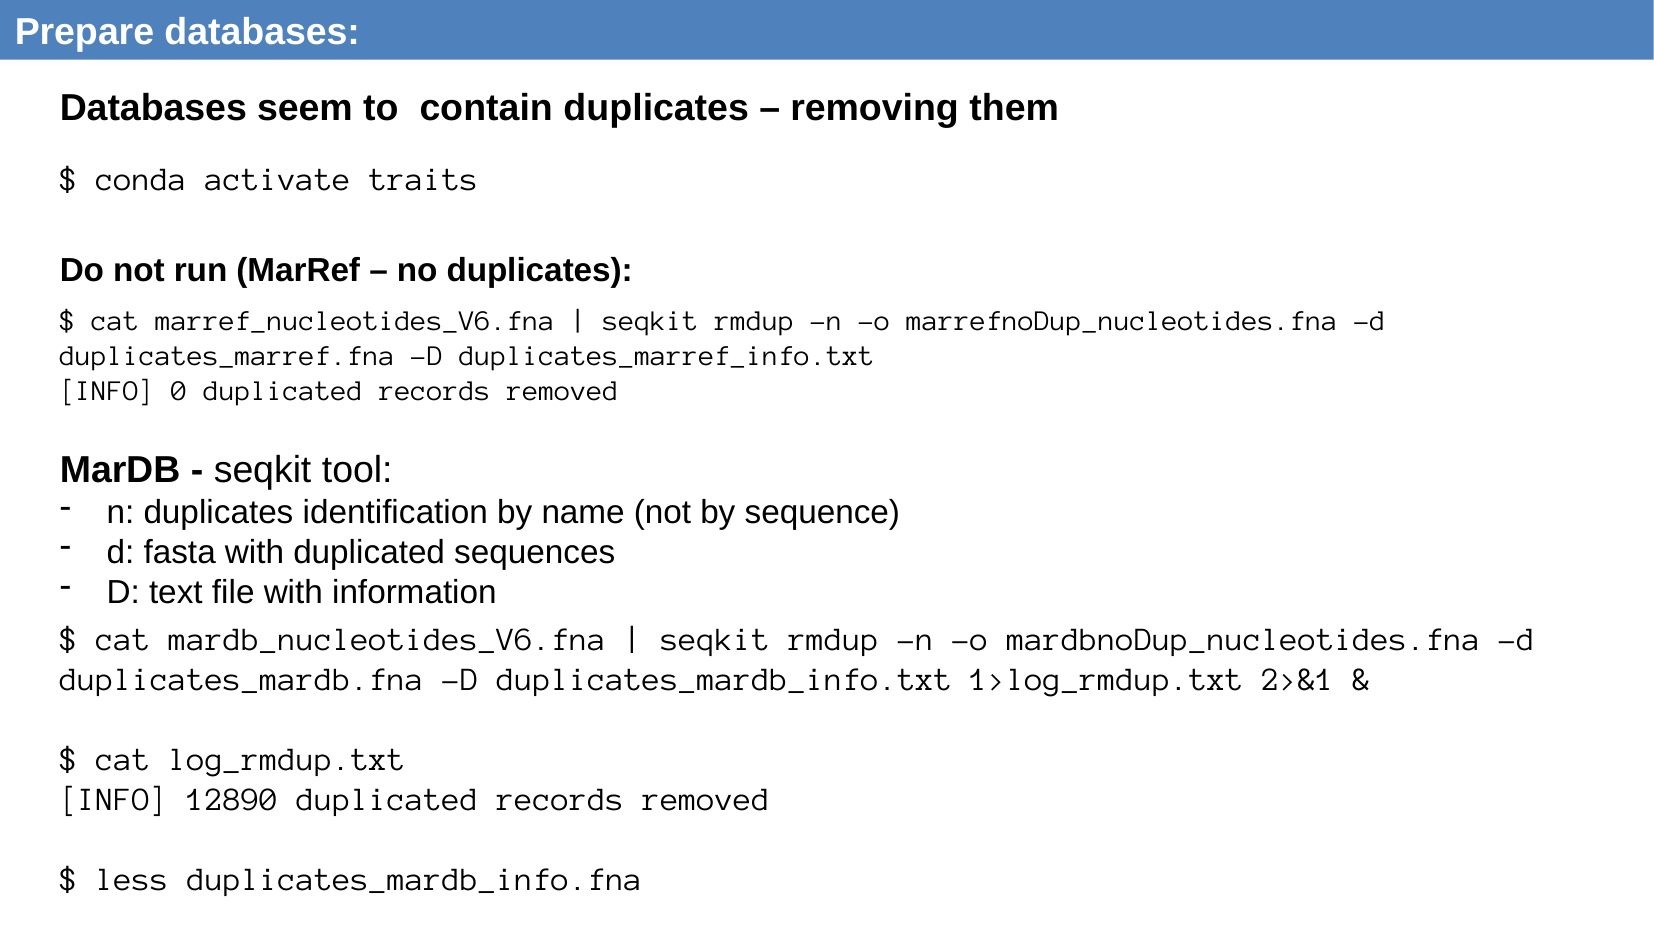

Prepare databases:
Databases seem to  contain duplicates – removing them
$ conda activate traits
Do not run (MarRef – no duplicates):
$ cat marref_nucleotides_V6.fna | seqkit rmdup -n -o marrefnoDup_nucleotides.fna -d duplicates_marref.fna -D duplicates_marref_info.txt
[INFO] 0 duplicated records removed
MarDB - seqkit tool:
n: duplicates identification by name (not by sequence)
d: fasta with duplicated sequences
D: text file with information
$ cat mardb_nucleotides_V6.fna | seqkit rmdup -n -o mardbnoDup_nucleotides.fna -d duplicates_mardb.fna -D duplicates_mardb_info.txt 1>log_rmdup.txt 2>&1 &

$ cat log_rmdup.txt
[INFO] 12890 duplicated records removed

$ less duplicates_mardb_info.fna